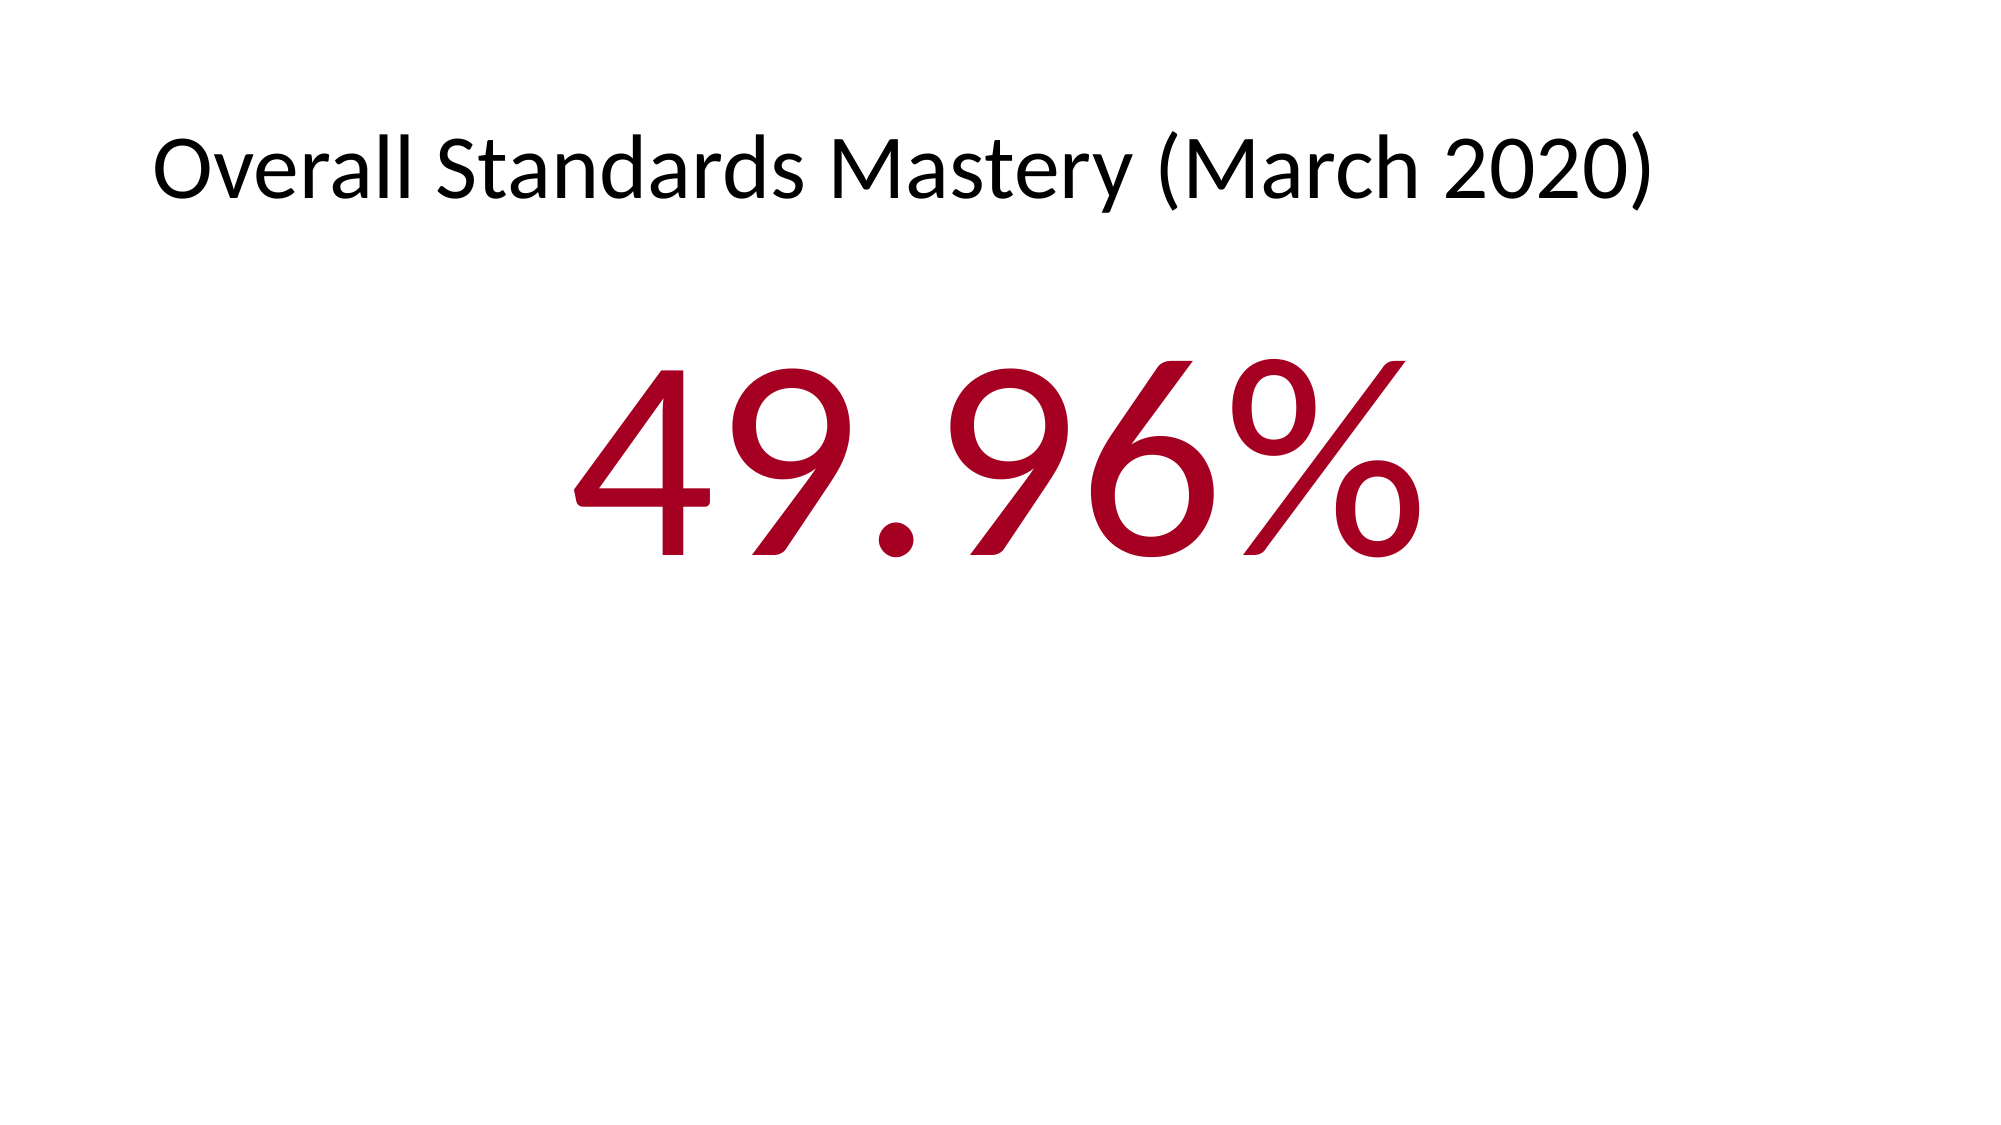

# Overall Standards Mastery (March 2020)
49.96%